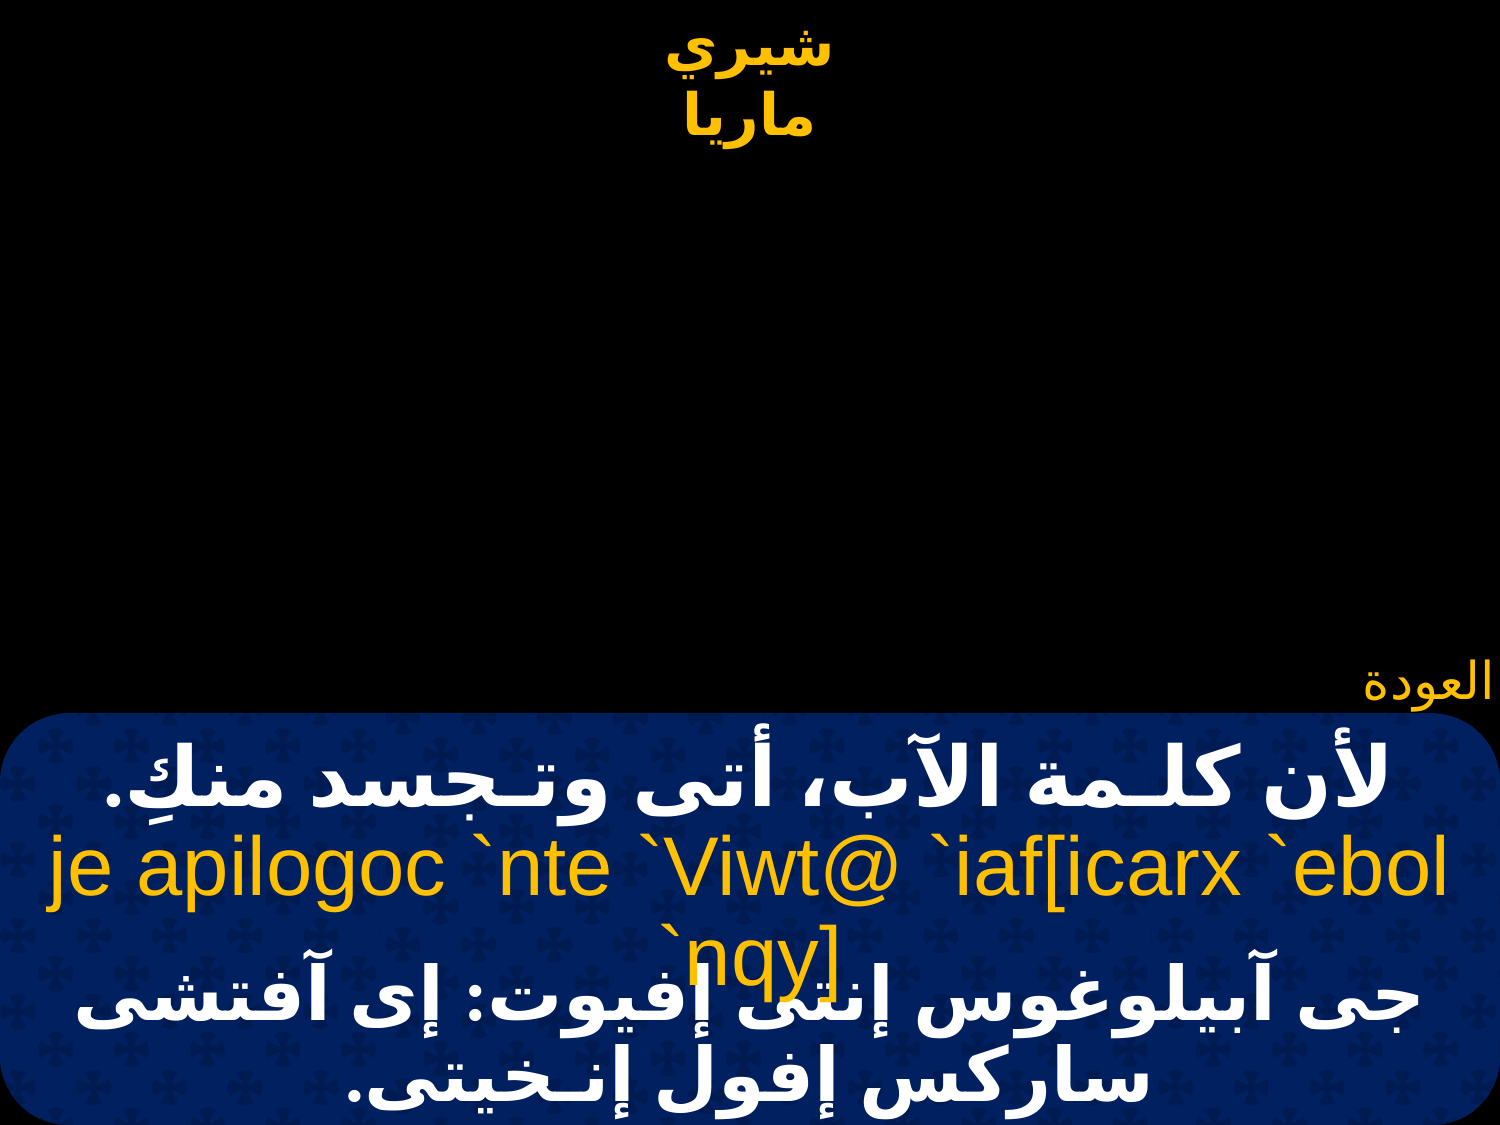

لأن كلـمة الآب، أتى وتـجسد منكِ.
je apilogoc `nte `Viwt@ `iaf[icarx `ebol `nqy]
جى آبيلوغوس إنتى إفيوت: إى آفتشى ساركس إفول إنـخيتى.